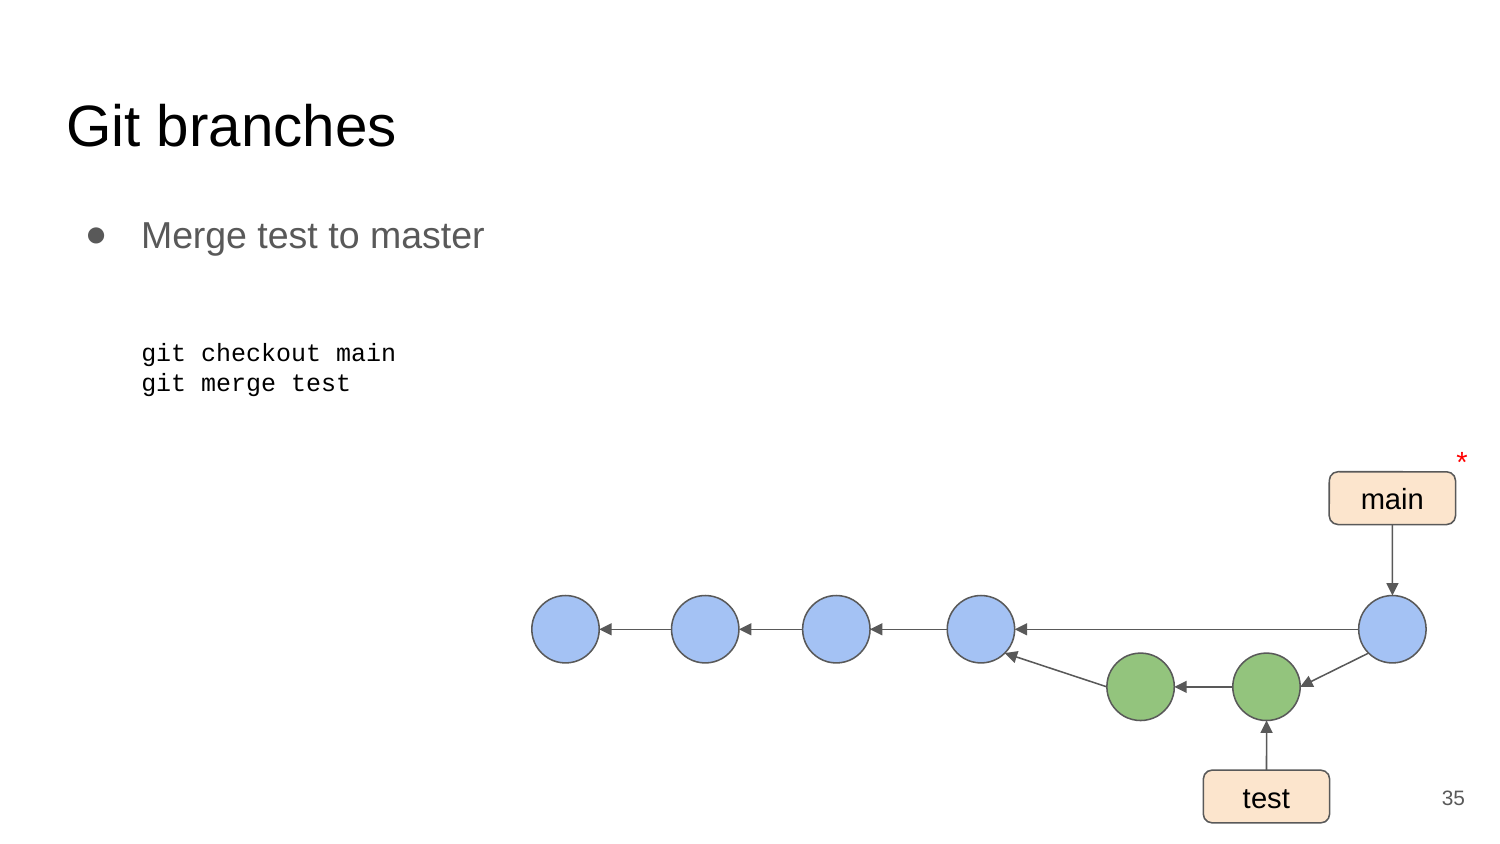

# Git branches
Merge test to master
git checkout main
git merge test

*
main

35
test